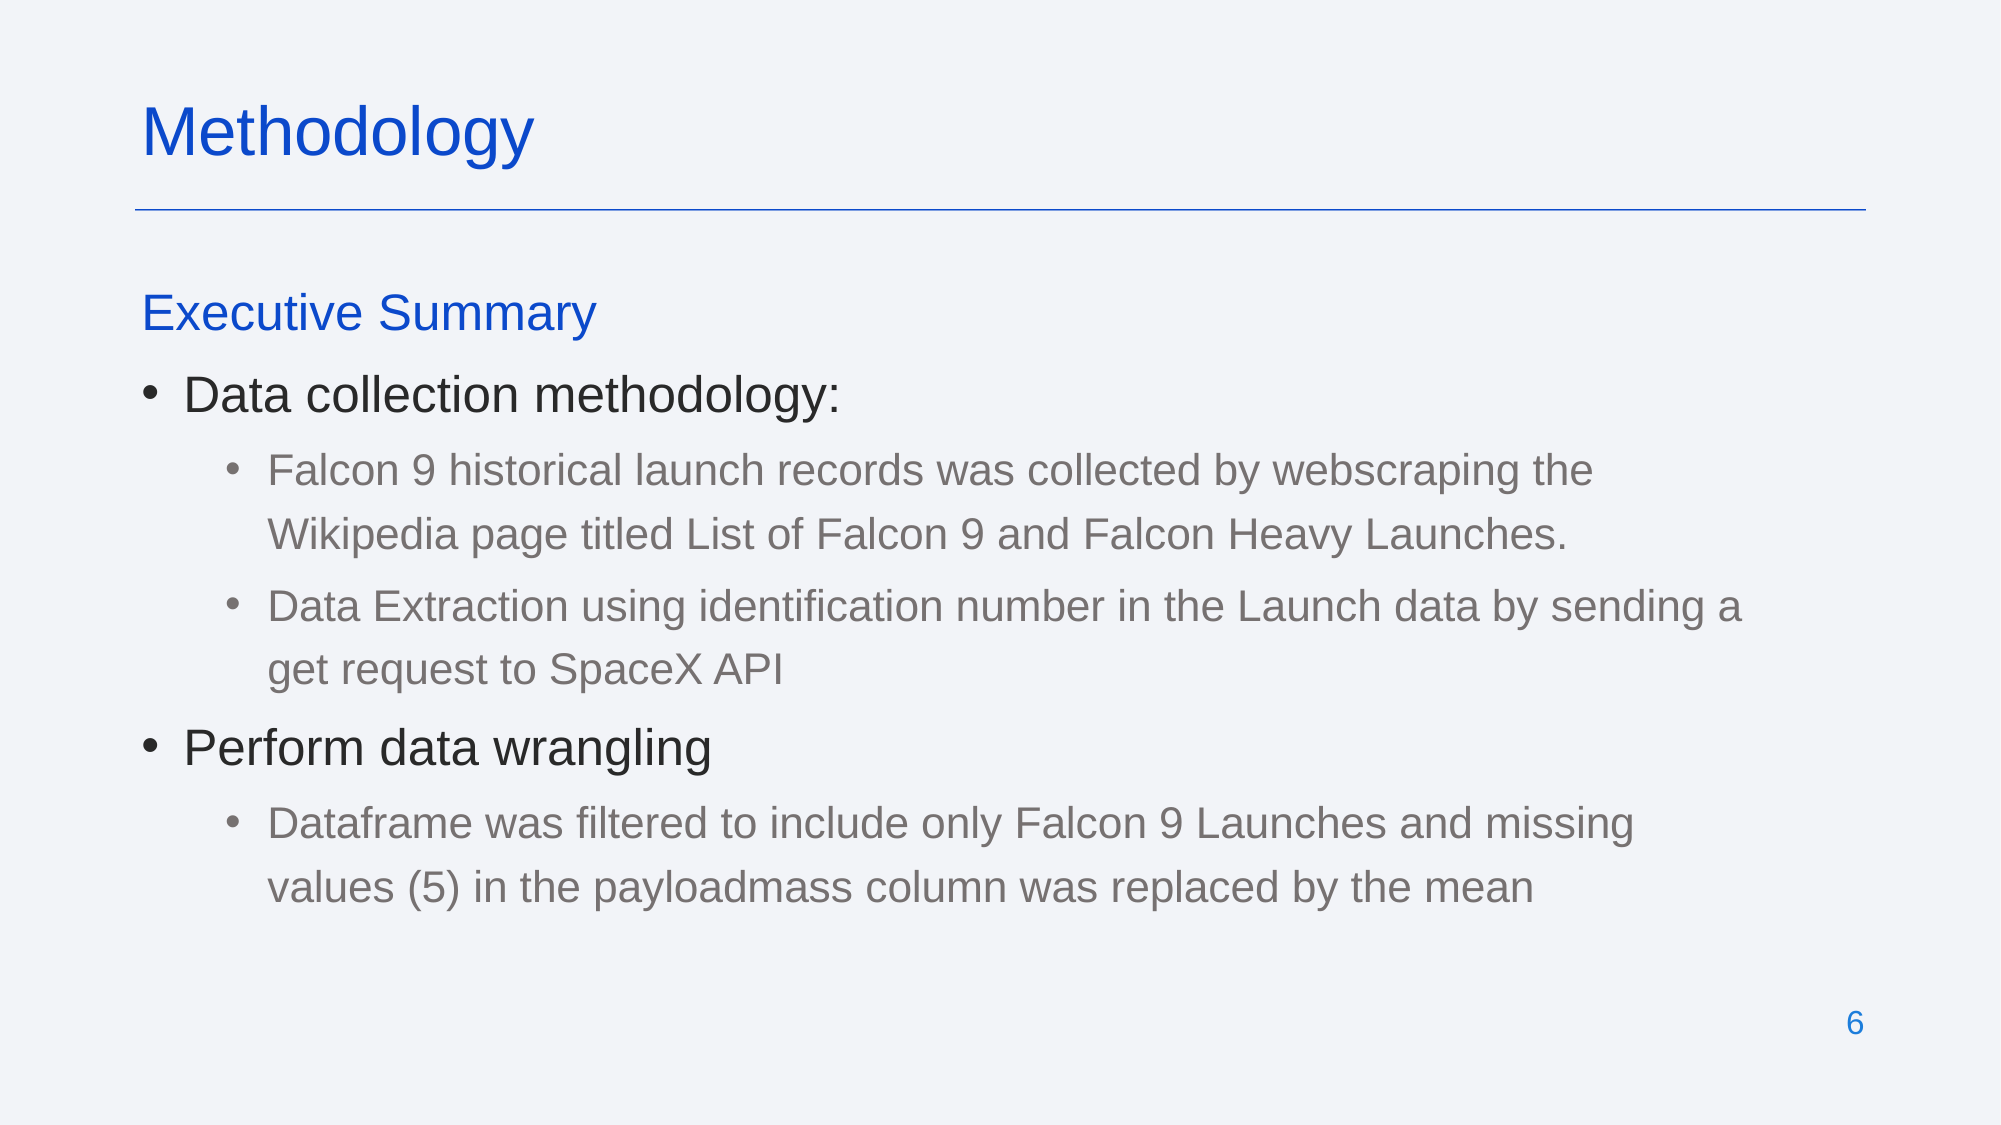

Methodology
Executive Summary
Data collection methodology:
Falcon 9 historical launch records was collected by webscraping the Wikipedia page titled List of Falcon 9 and Falcon Heavy Launches.
Data Extraction using identification number in the Launch data by sending a get request to SpaceX API
Perform data wrangling
Dataframe was filtered to include only Falcon 9 Launches and missing values (5) in the payloadmass column was replaced by the mean

6